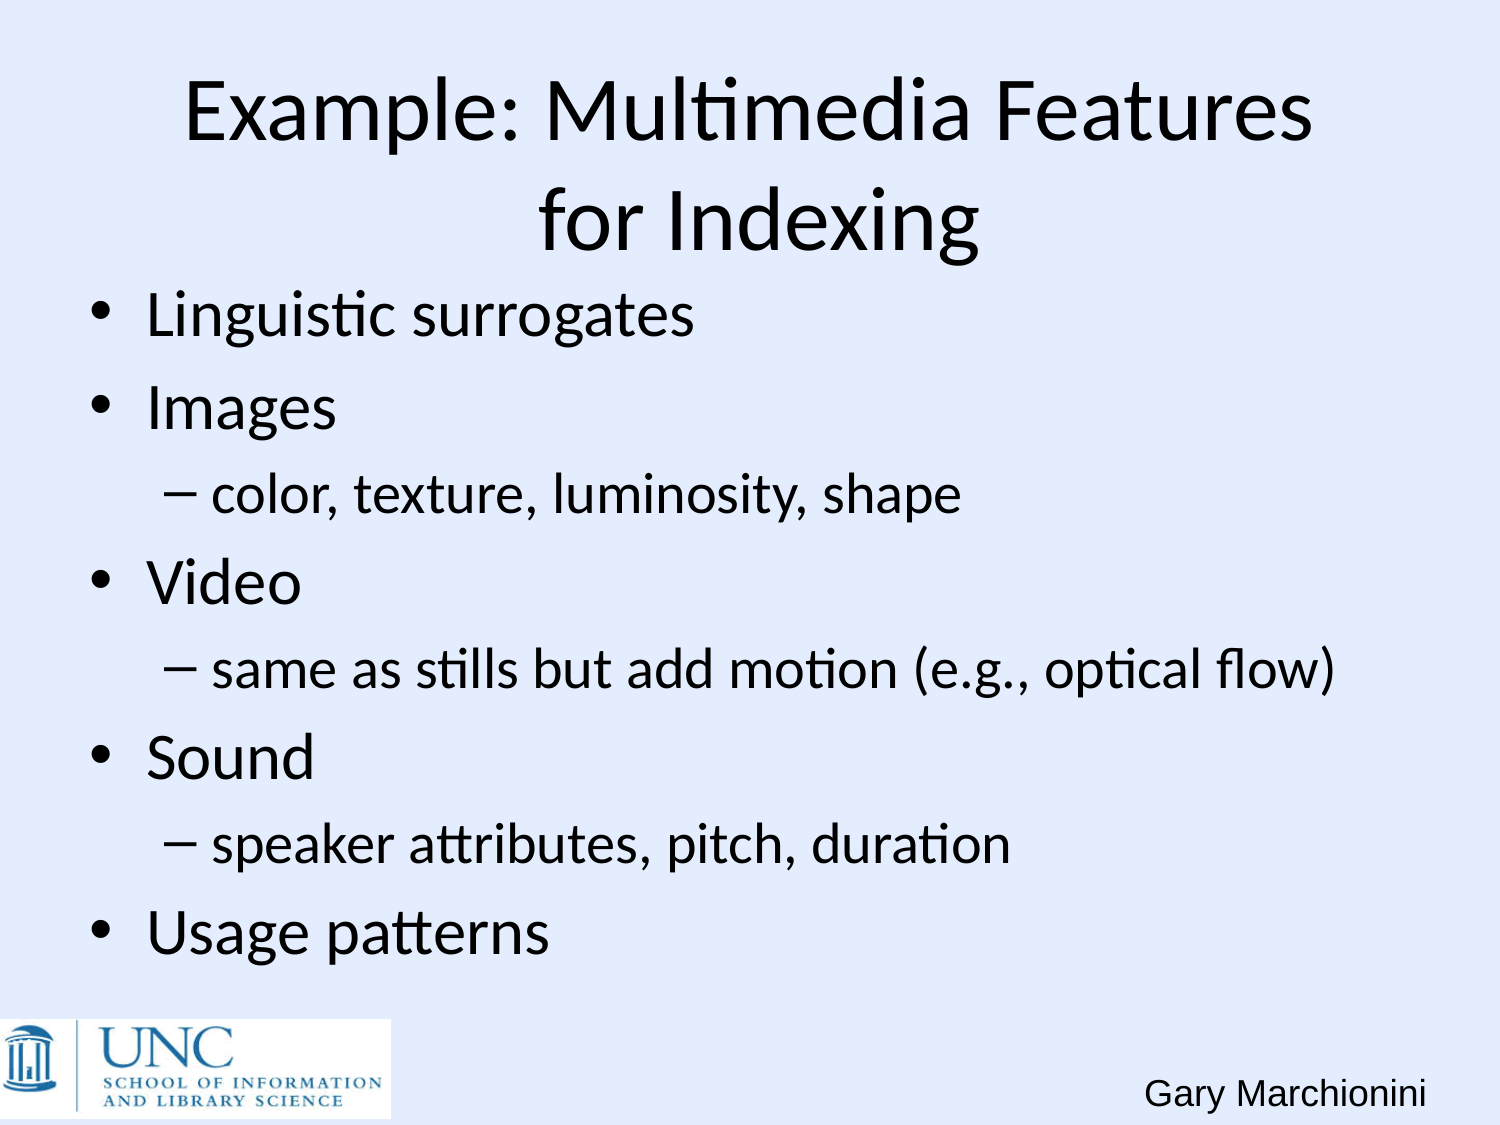

# Example: Multimedia Features for Indexing
Linguistic surrogates
Images
color, texture, luminosity, shape
Video
same as stills but add motion (e.g., optical flow)
Sound
speaker attributes, pitch, duration
Usage patterns